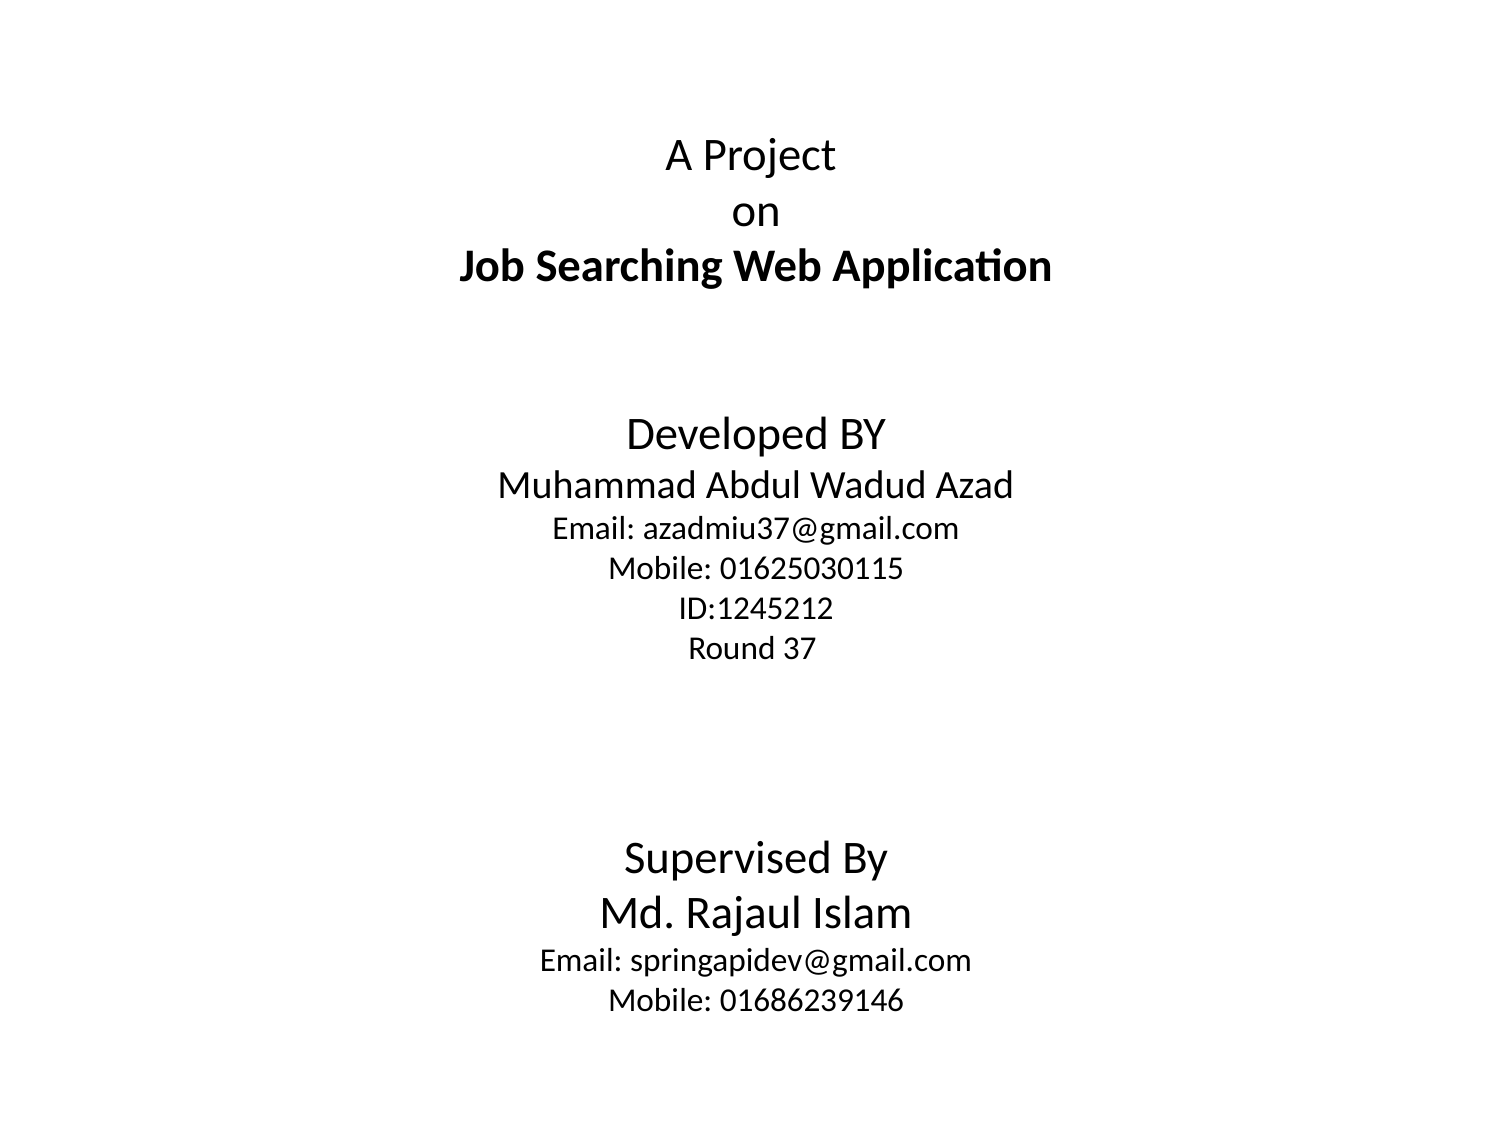

# A Project on Job Searching Web Application Developed BY Muhammad Abdul Wadud Azad Email: azadmiu37@gmail.com Mobile: 01625030115 ID:1245212 Round 37 Supervised By Md. Rajaul Islam Email: springapidev@gmail.com Mobile: 01686239146